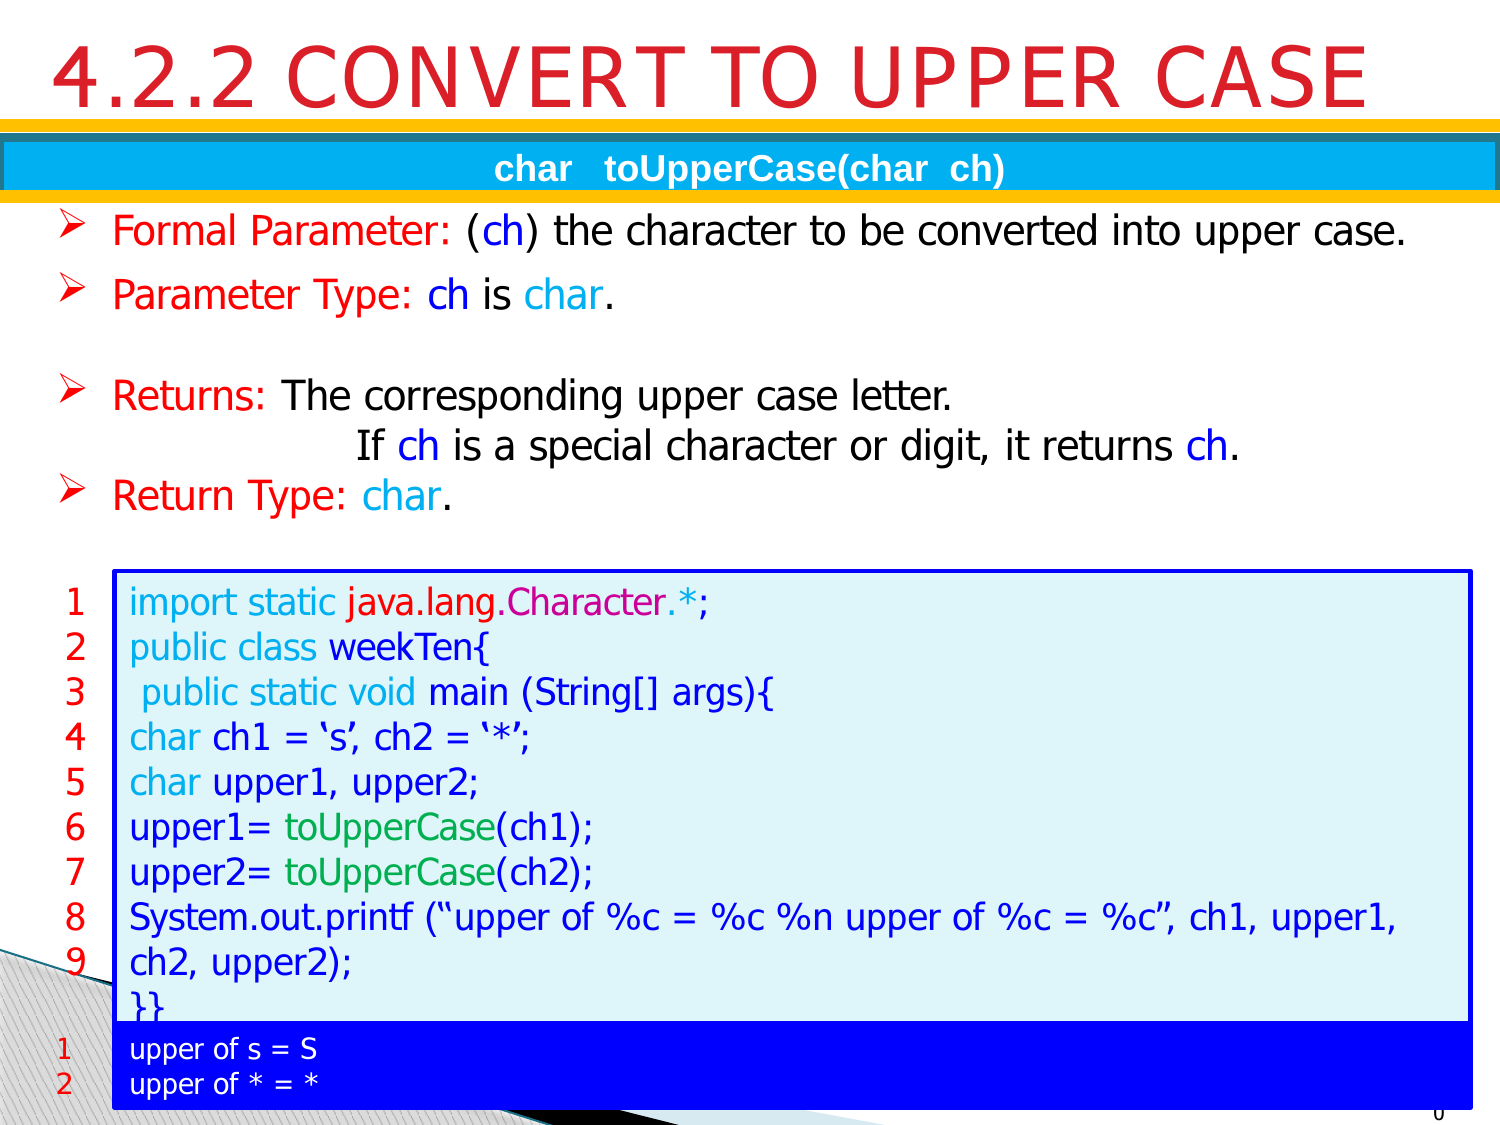

# 4.2.2 CONVERT TO UPPER CASE
char   toUpperCase(char  ch)
Formal Parameter: (ch) the character to be converted into upper case.
Parameter Type: ch is char.
Returns: The corresponding upper case letter.
		If ch is a special character or digit, it returns ch.
Return Type: char.
1
2
3
4
5
6
7
8
9
import static java.lang.Character.*;
public class weekTen{
 public static void main (String[] args){
char ch1 = ‘s’, ch2 = ‘*’;
char upper1, upper2;
upper1= toUpperCase(ch1);
upper2= toUpperCase(ch2);
System.out.printf (“upper of %c = %c %n upper of %c = %c”, ch1, upper1, ch2, upper2);
}}
1
2
upper of s = S
upper of * = *
470